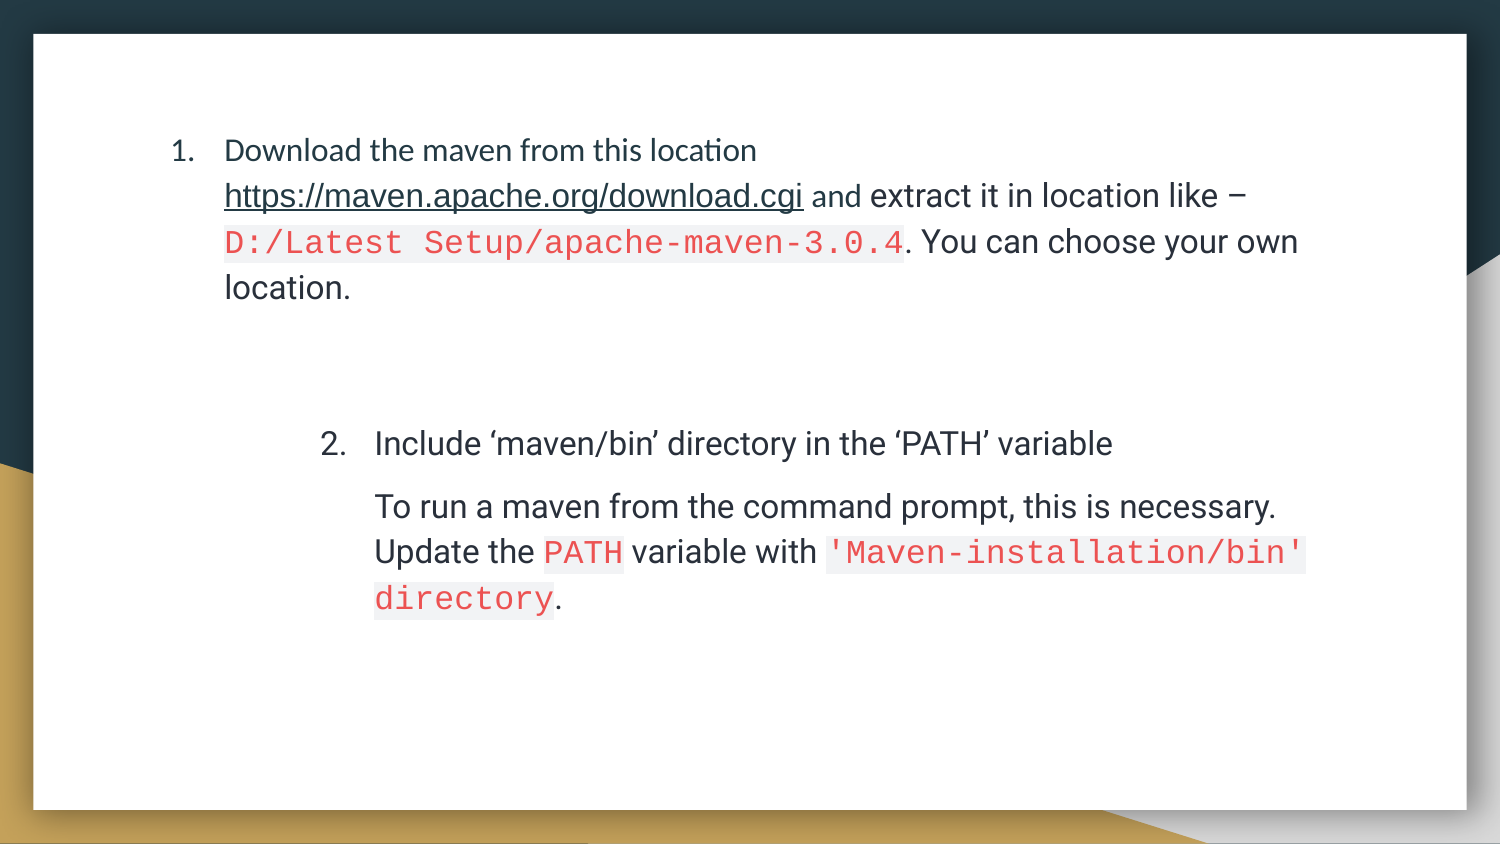

Download the maven from this location https://maven.apache.org/download.cgi and extract it in location like – D:/Latest Setup/apache-maven-3.0.4. You can choose your own location.

Include ‘maven/bin’ directory in the ‘PATH’ variable
To run a maven from the command prompt, this is necessary. Update the PATH variable with 'Maven-installation/bin' directory.